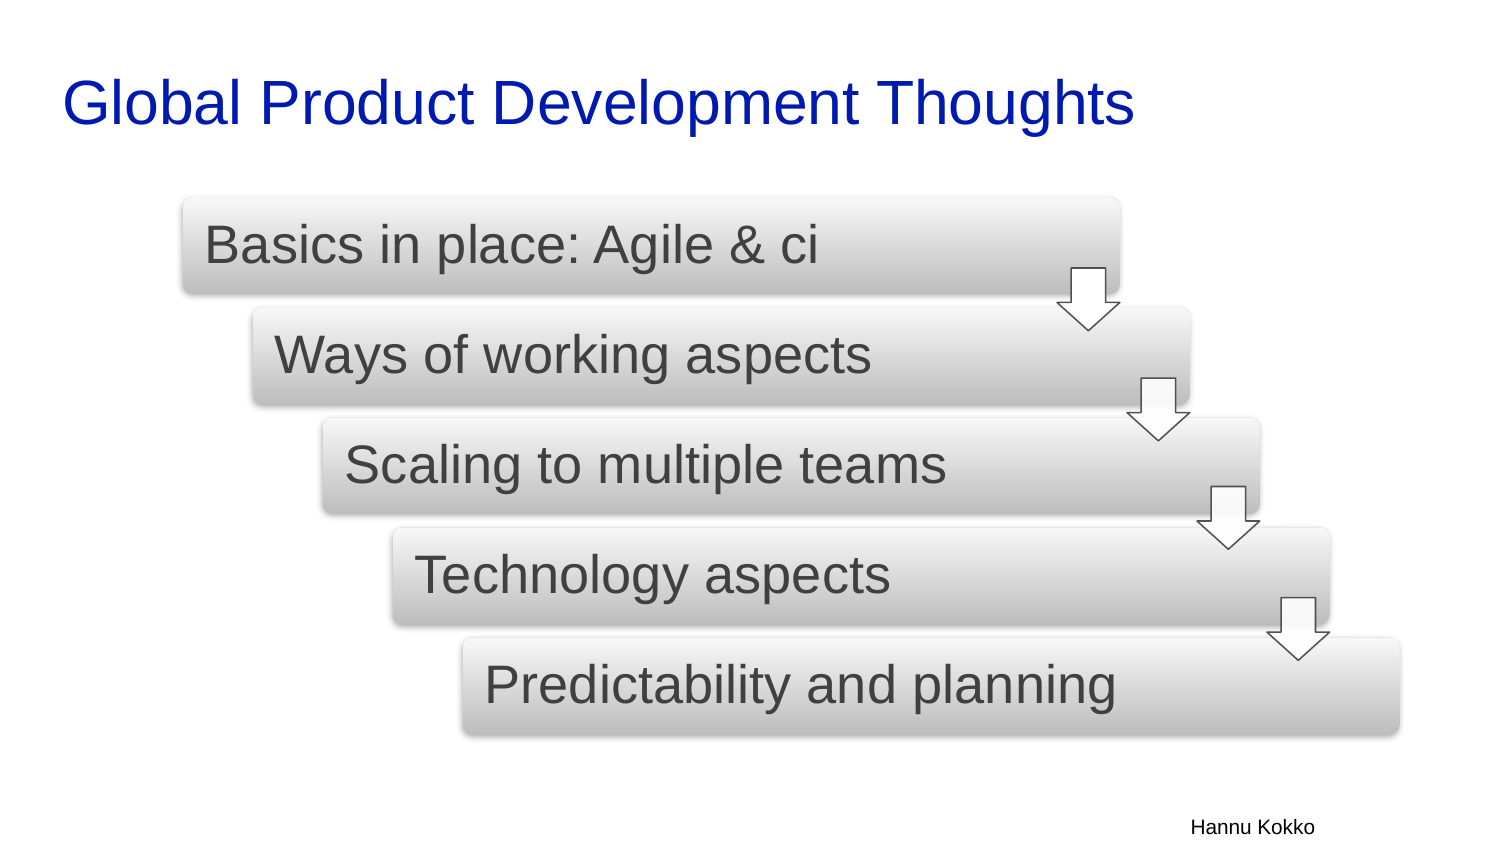

# Global Product Development Thoughts
Basics in place: Agile & ci
Ways of working aspects
Scaling to multiple teams
Technology aspects
Predictability and planning

Hannu Kokko